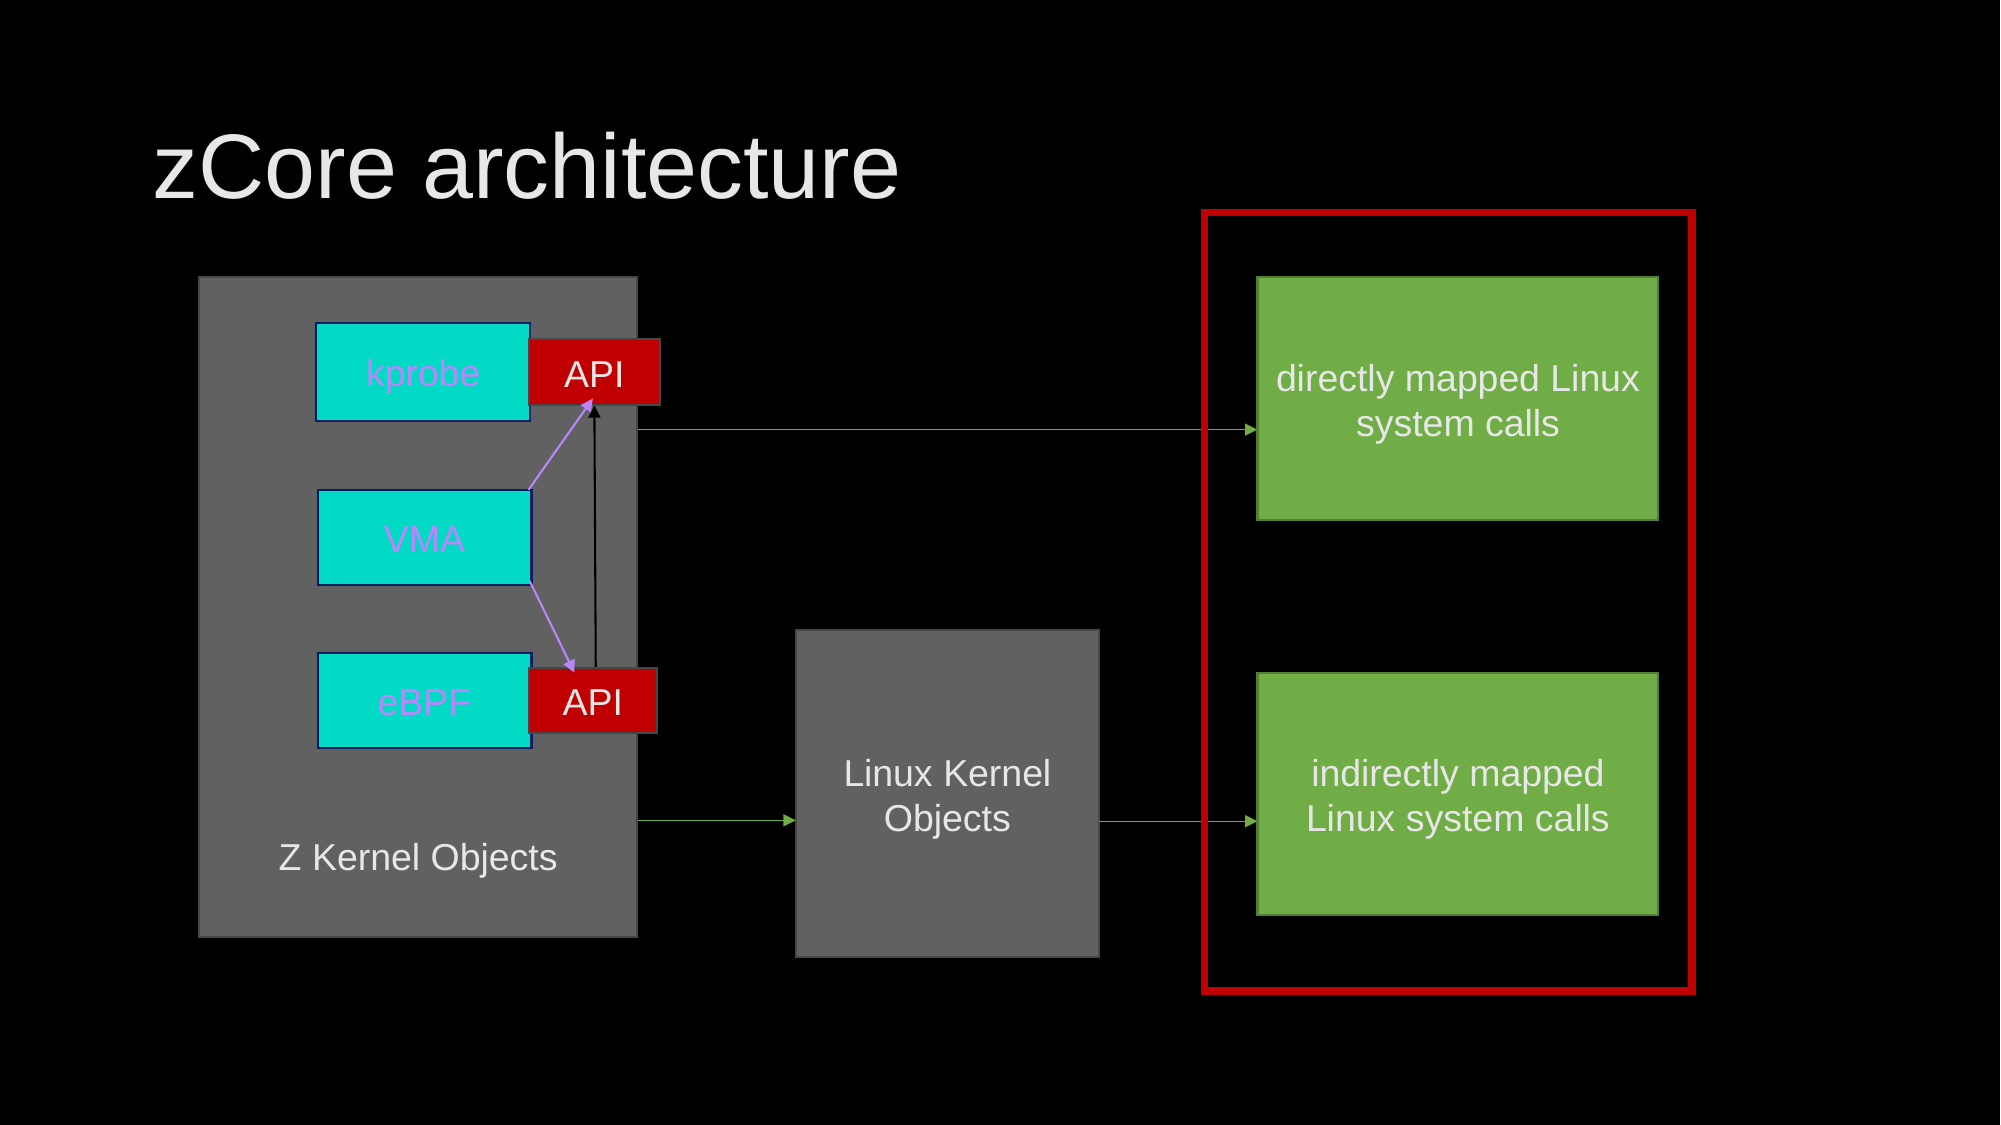

# zCore architecture

Z Kernel Objects
directly mapped Linux system calls
kprobe
API
VMA
Linux Kernel Objects
eBPF
API
indirectly mapped Linux system calls